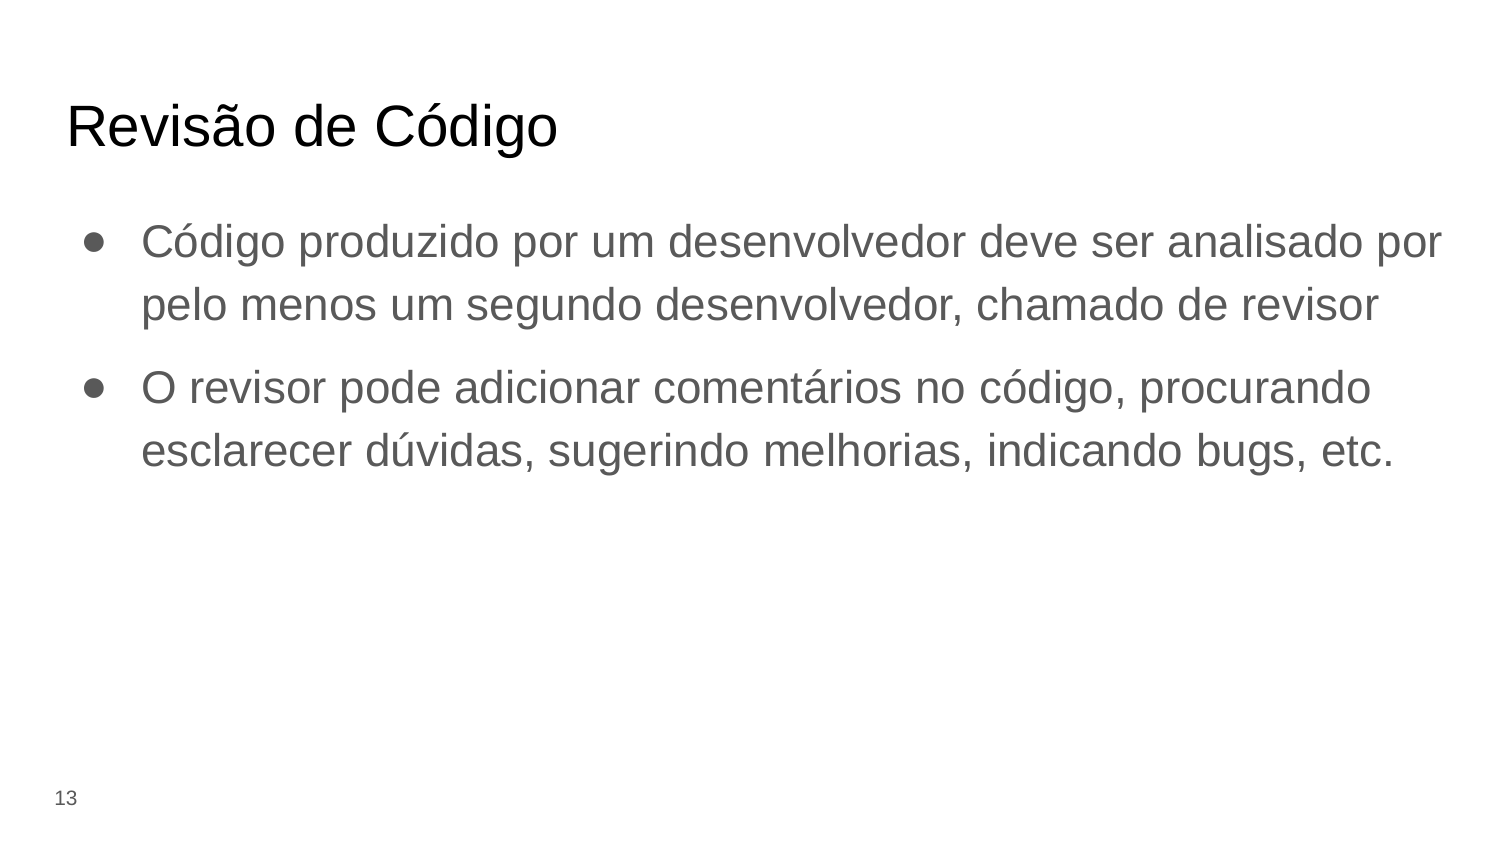

# Revisão de Código
Código produzido por um desenvolvedor deve ser analisado por pelo menos um segundo desenvolvedor, chamado de revisor
O revisor pode adicionar comentários no código, procurando esclarecer dúvidas, sugerindo melhorias, indicando bugs, etc.

13